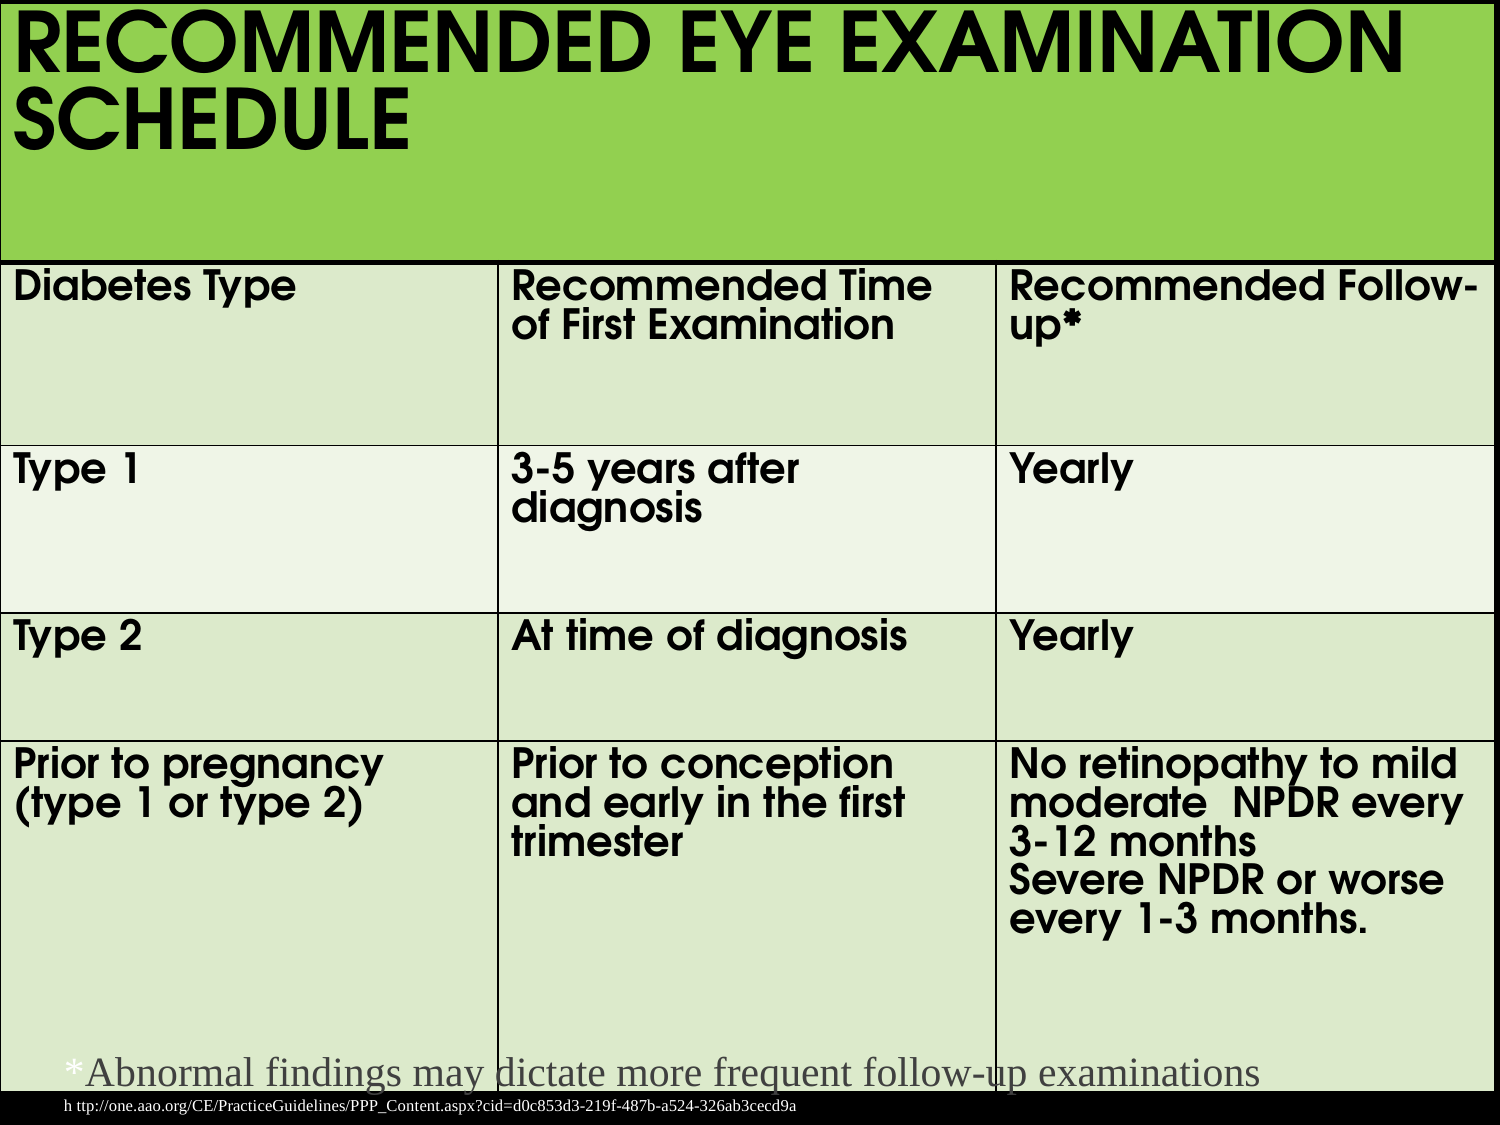

| RECOMMENDED EYE EXAMINATION SCHEDULE |  |  |
| --- | --- | --- |
| Diabetes Type | Recommended Time of First Examination | Recommended Follow-up\* |
| Type 1 | 3-5 years after diagnosis | Yearly |
| Type 2 | At time of diagnosis | Yearly |
| Prior to pregnancy (type 1 or type 2) | Prior to conception and early in the first trimester | No retinopathy to mild moderate NPDR every 3-12 months Severe NPDR or worse every 1-3 months. |
# Diabetic Eye Disease Key Points
Treatments exist but work best before vision is lost
*Abnormal findings may dictate more frequent follow-up examinations
h ttp://one.aao.org/CE/PracticeGuidelines/PPP_Content.aspx?cid=d0c853d3-219f-487b-a524-326ab3cecd9a